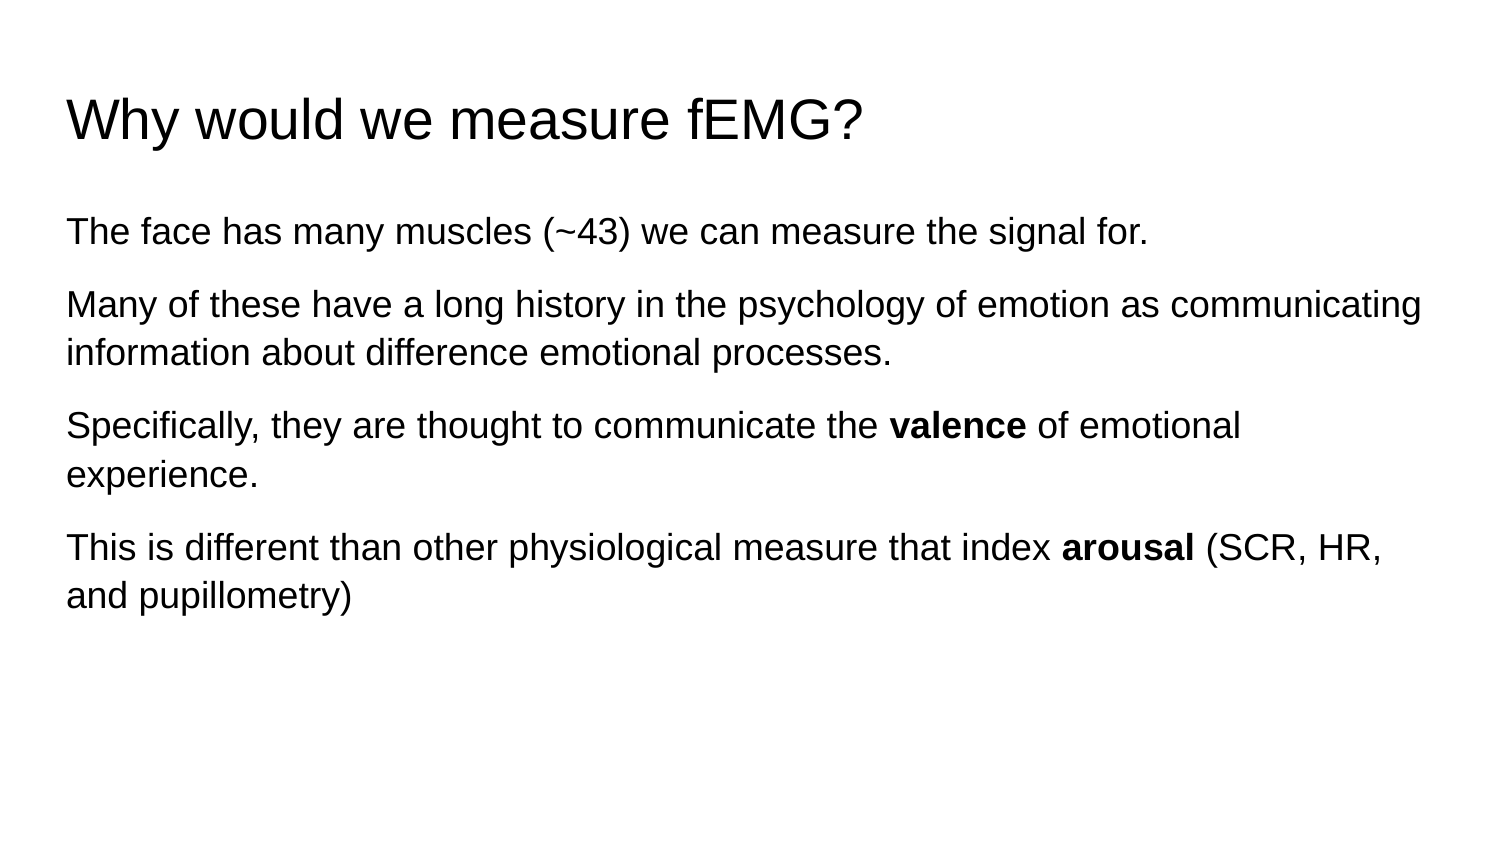

# Why would we measure fEMG?
The face has many muscles (~43) we can measure the signal for.
Many of these have a long history in the psychology of emotion as communicating information about difference emotional processes.
Specifically, they are thought to communicate the valence of emotional experience.
This is different than other physiological measure that index arousal (SCR, HR, and pupillometry)